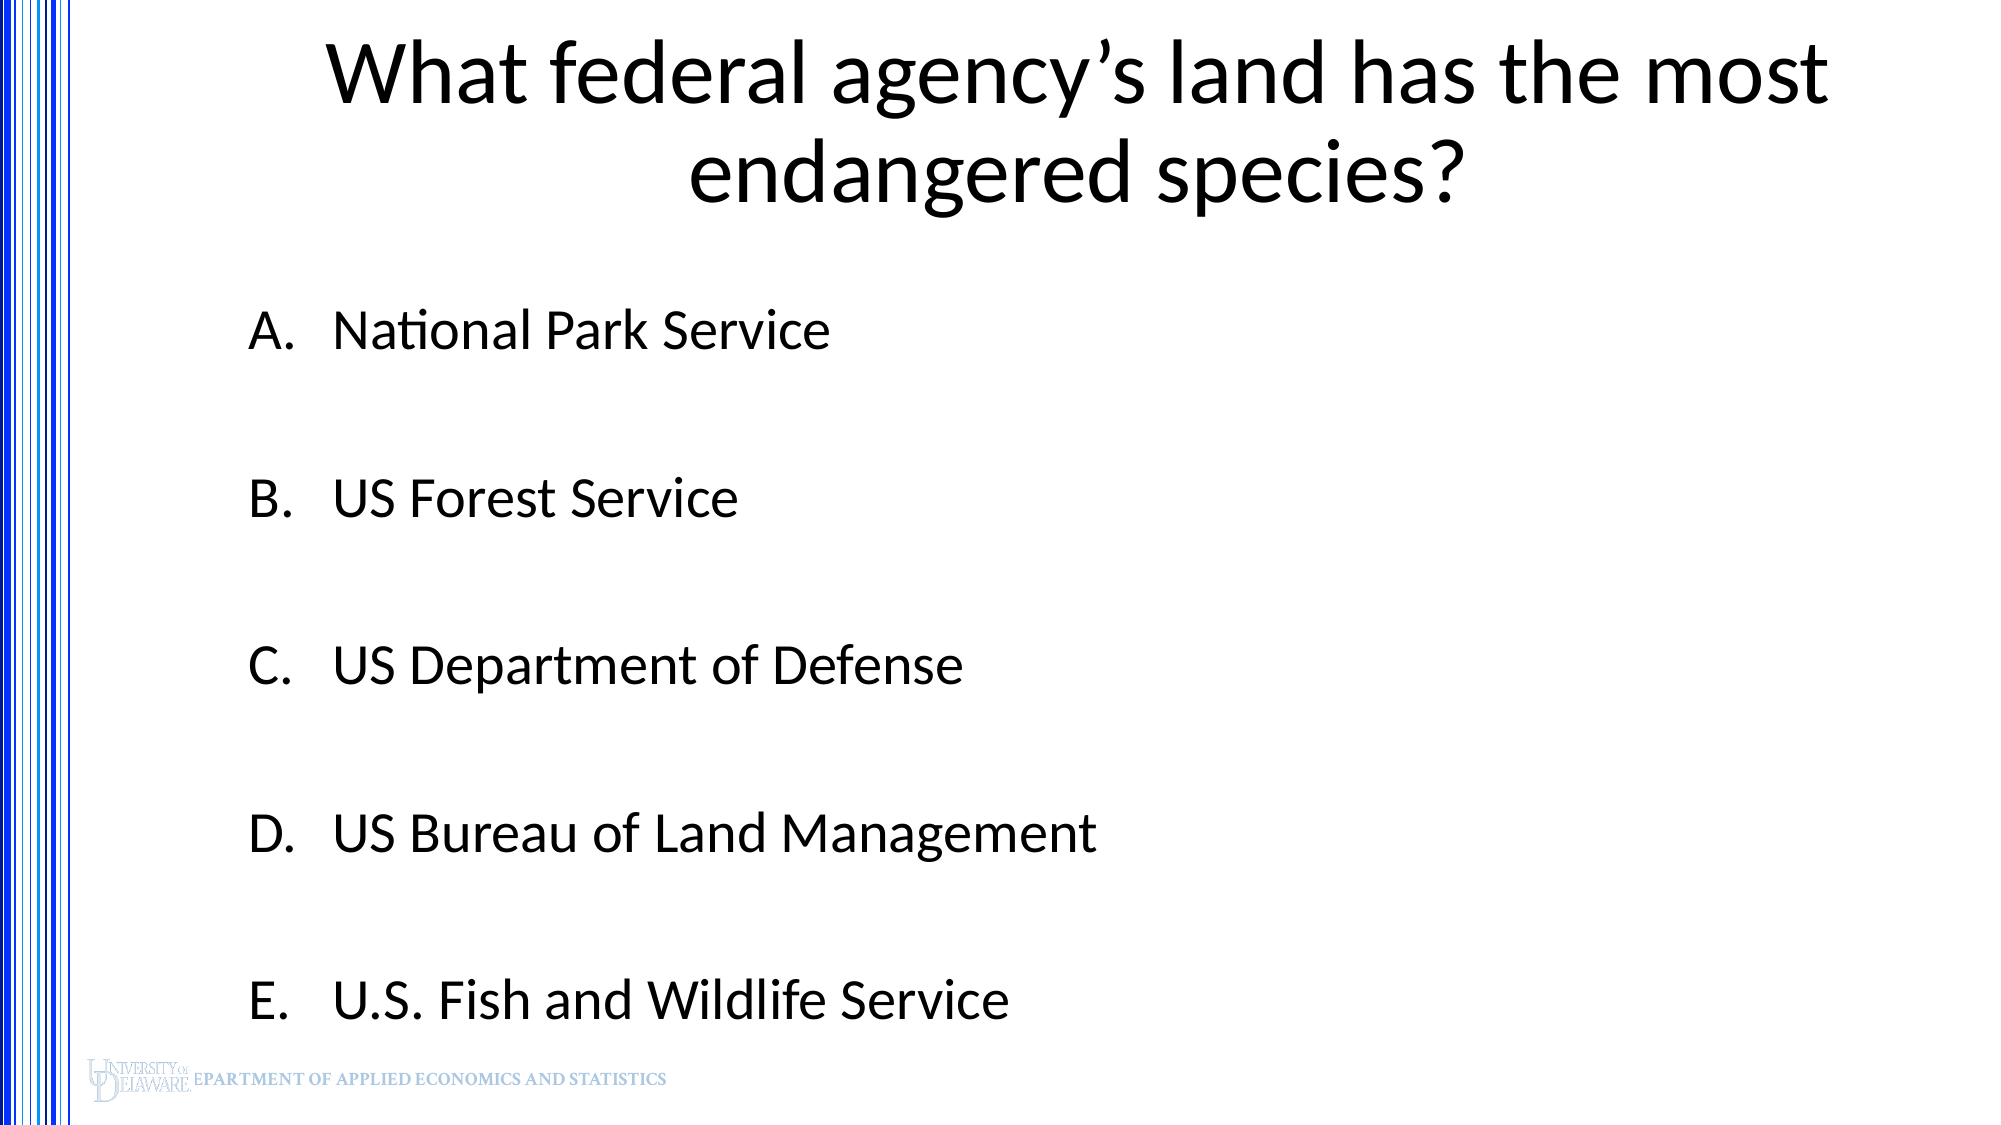

What federal agency’s land has the most endangered species?
National Park Service

US Forest Service

US Department of Defense

US Bureau of Land Management

U.S. Fish and Wildlife Service